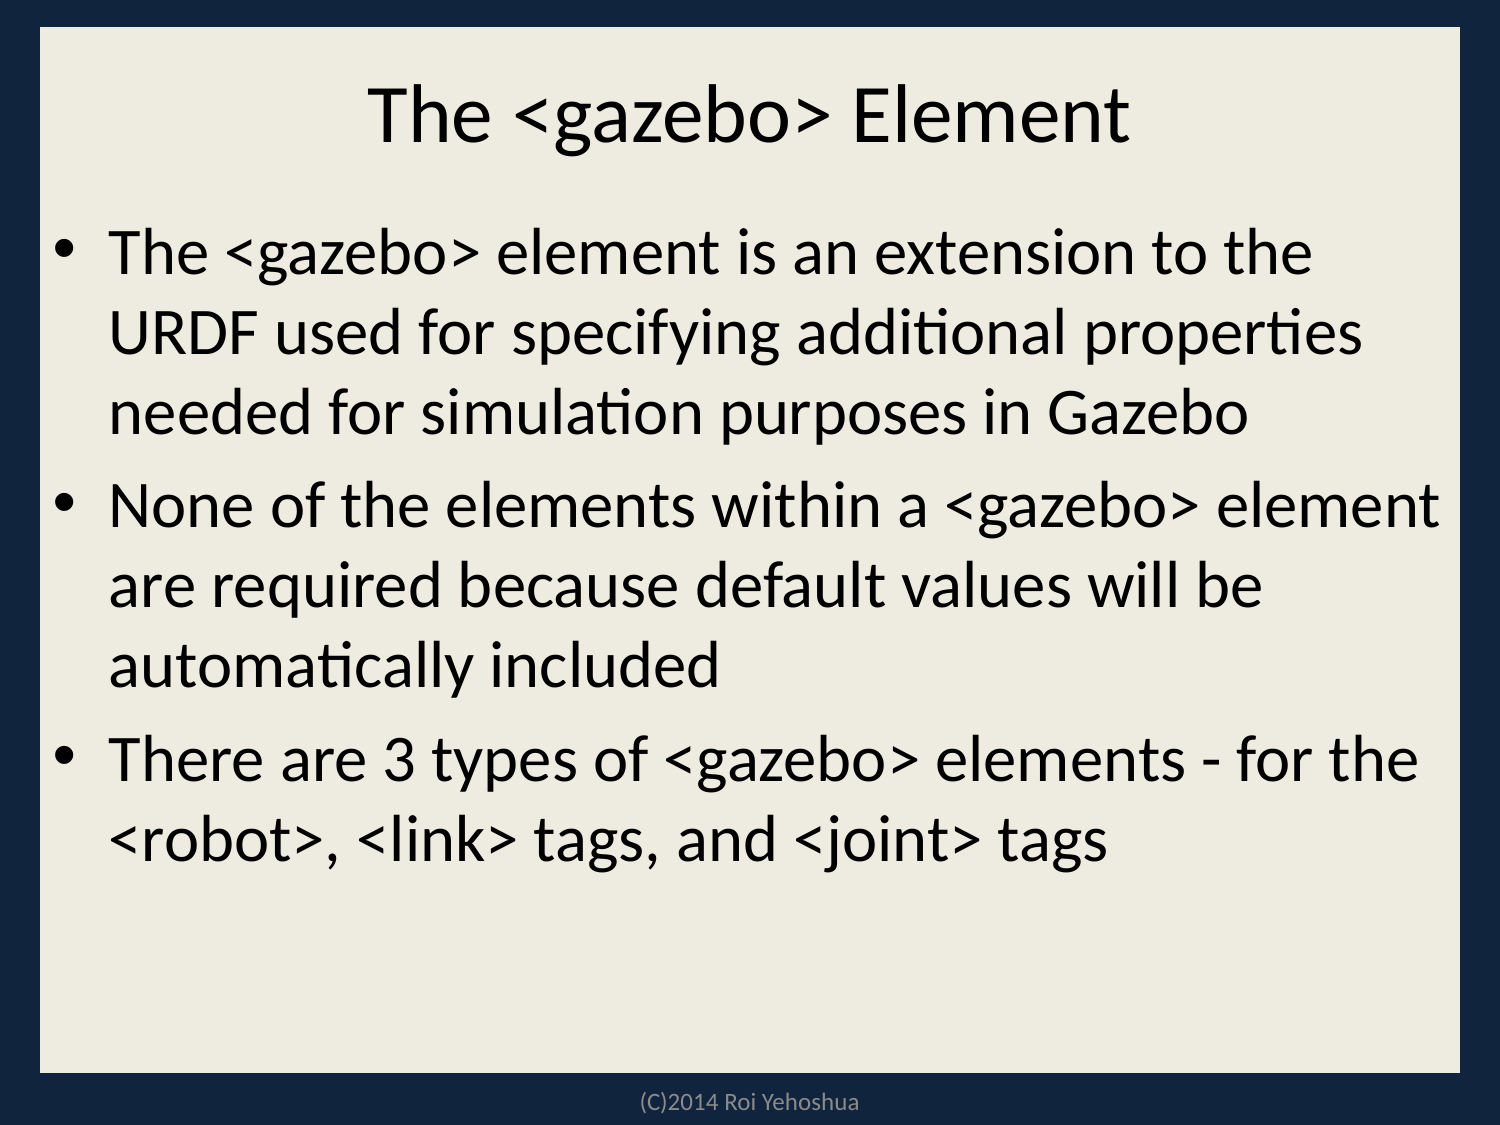

# The <gazebo> Element
The <gazebo> element is an extension to the URDF used for specifying additional properties needed for simulation purposes in Gazebo
None of the elements within a <gazebo> element are required because default values will be automatically included
There are 3 types of <gazebo> elements - for the <robot>, <link> tags, and <joint> tags

(C)2014 Roi Yehoshua